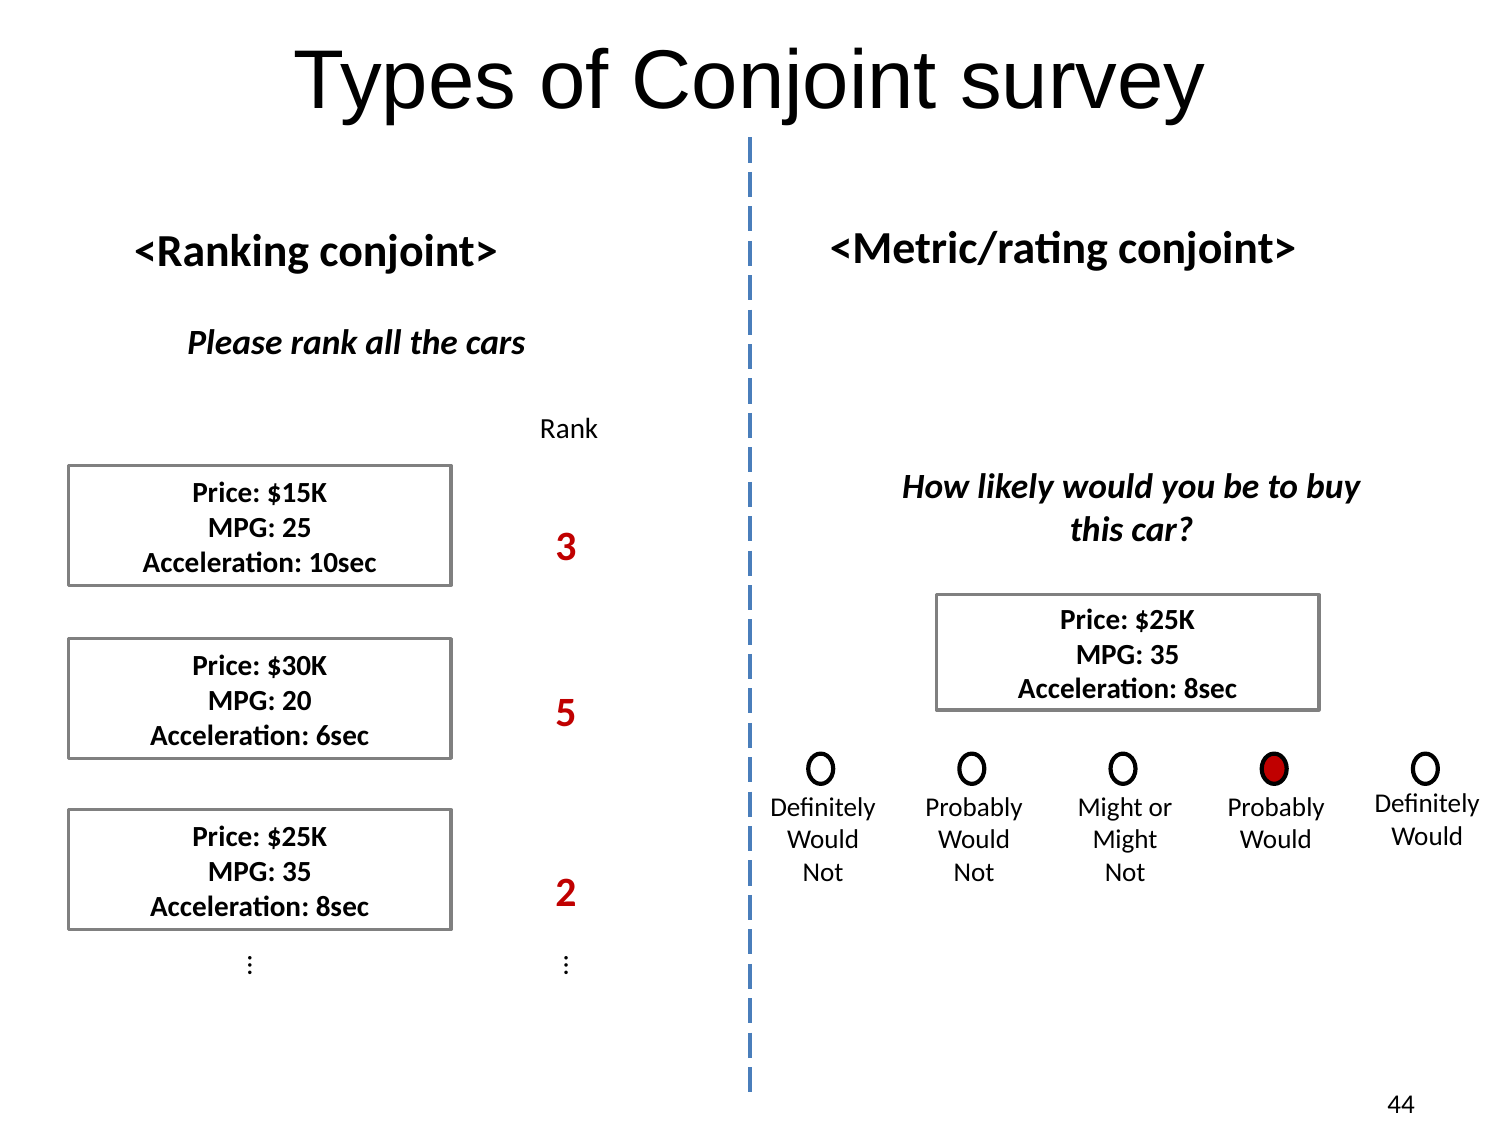

Types of Conjoint survey

<Ranking conjoint>
<Metric/rating conjoint>
Please rank all the cars
Rank
How likely would you be to buy
this car?
Price: $15K
MPG: 25
Acceleration: 10sec
3
Price: $25K
MPG: 35
Acceleration: 8sec
Price: $30K
MPG: 20
Acceleration: 6sec
5

Definitely
Would
Definitely
Would
Not
Probably Would
Not
Might or Might
Not
Probably
Would
Price: $25K
MPG: 35
Acceleration: 8sec
2
…
…
44